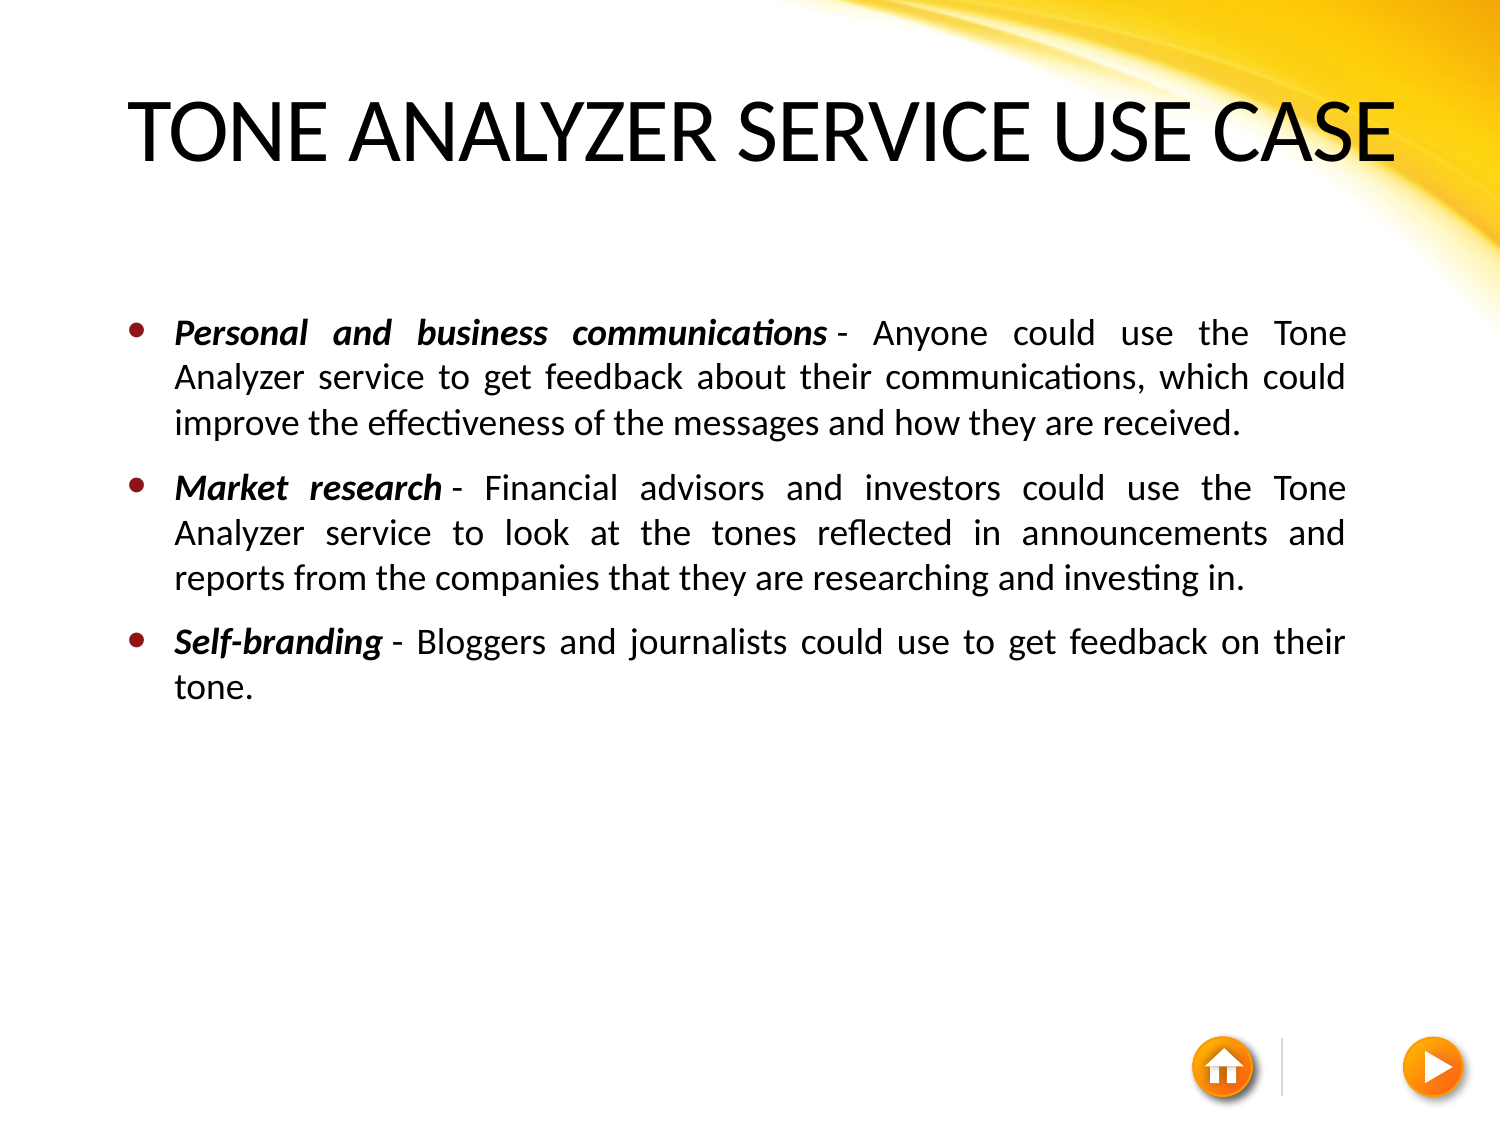

# Tone Analyzer Service Use Case
Personal and business communications - Anyone could use the Tone Analyzer service to get feedback about their communications, which could improve the effectiveness of the messages and how they are received.
Market research - Financial advisors and investors could use the Tone Analyzer service to look at the tones reflected in announcements and reports from the companies that they are researching and investing in.
Self-branding - Bloggers and journalists could use to get feedback on their tone.